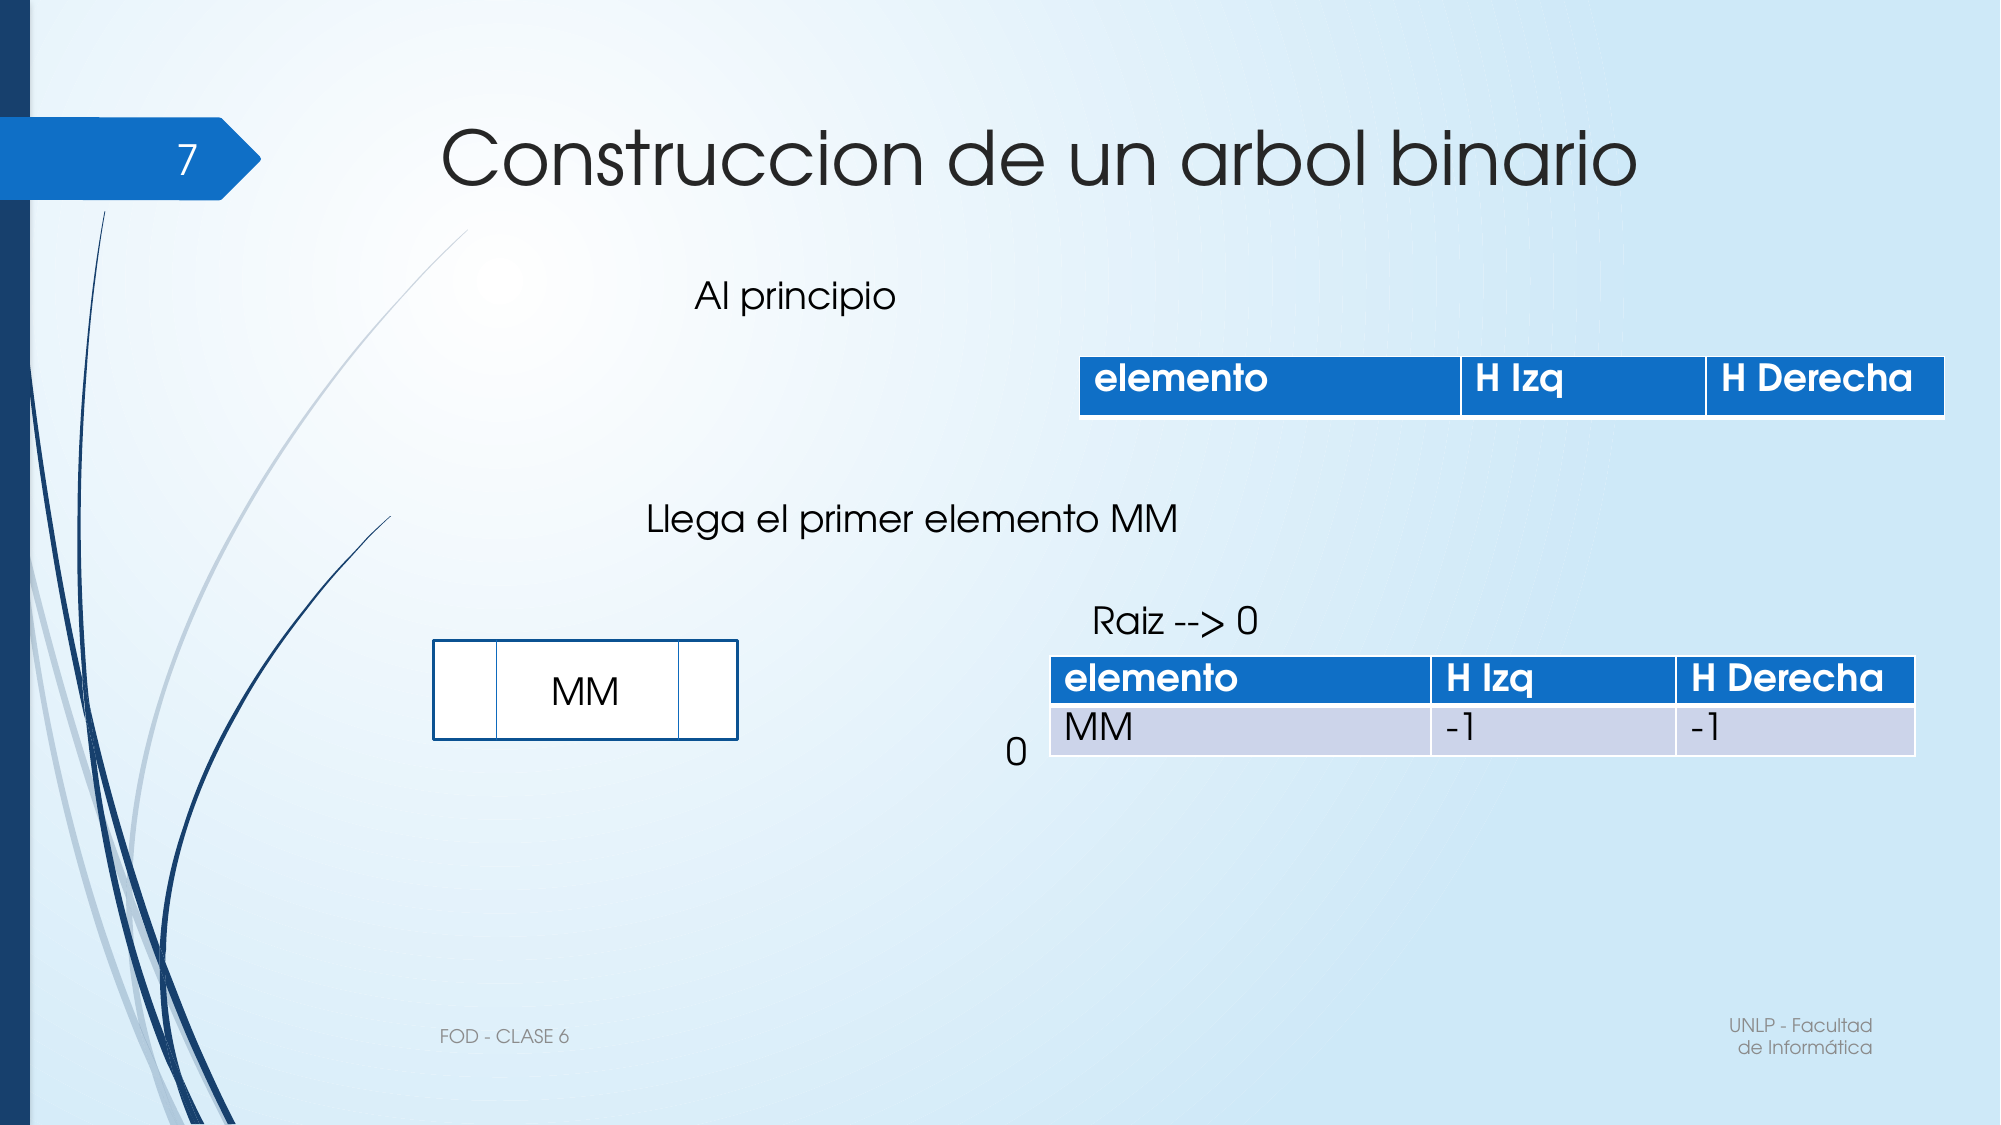

# Construccion de un arbol binario
7
Al principio
| elemento | H Izq | H Derecha |
| --- | --- | --- |
Llega el primer elemento MM
Raiz --> 0
MM
| elemento | H Izq | H Derecha |
| --- | --- | --- |
| MM | -1 | -1 |
0
UNLP - Facultad de Informática
FOD - CLASE 6